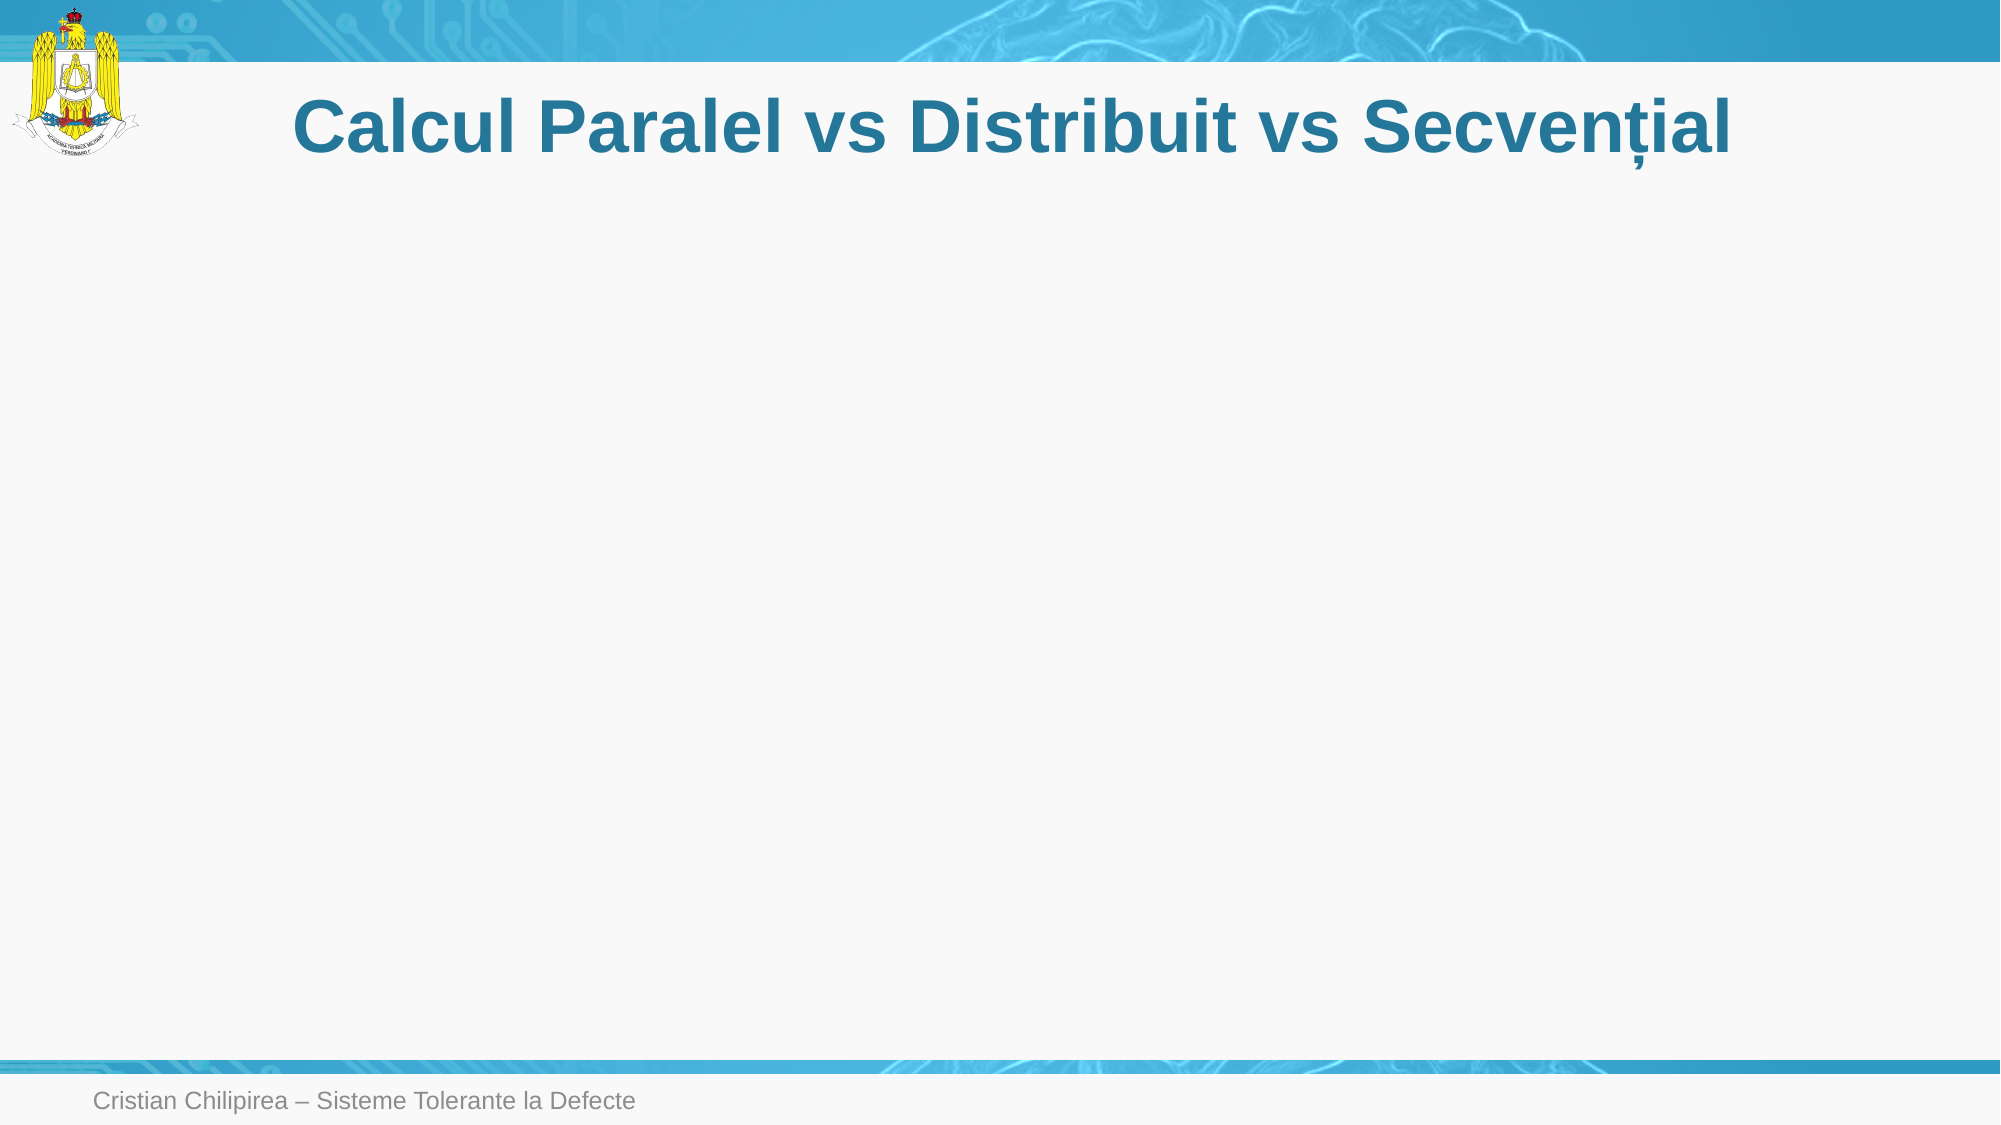

# Calcul Paralel vs Distribuit vs Secvențial

Cristian Chilipirea – Sisteme Tolerante la Defecte